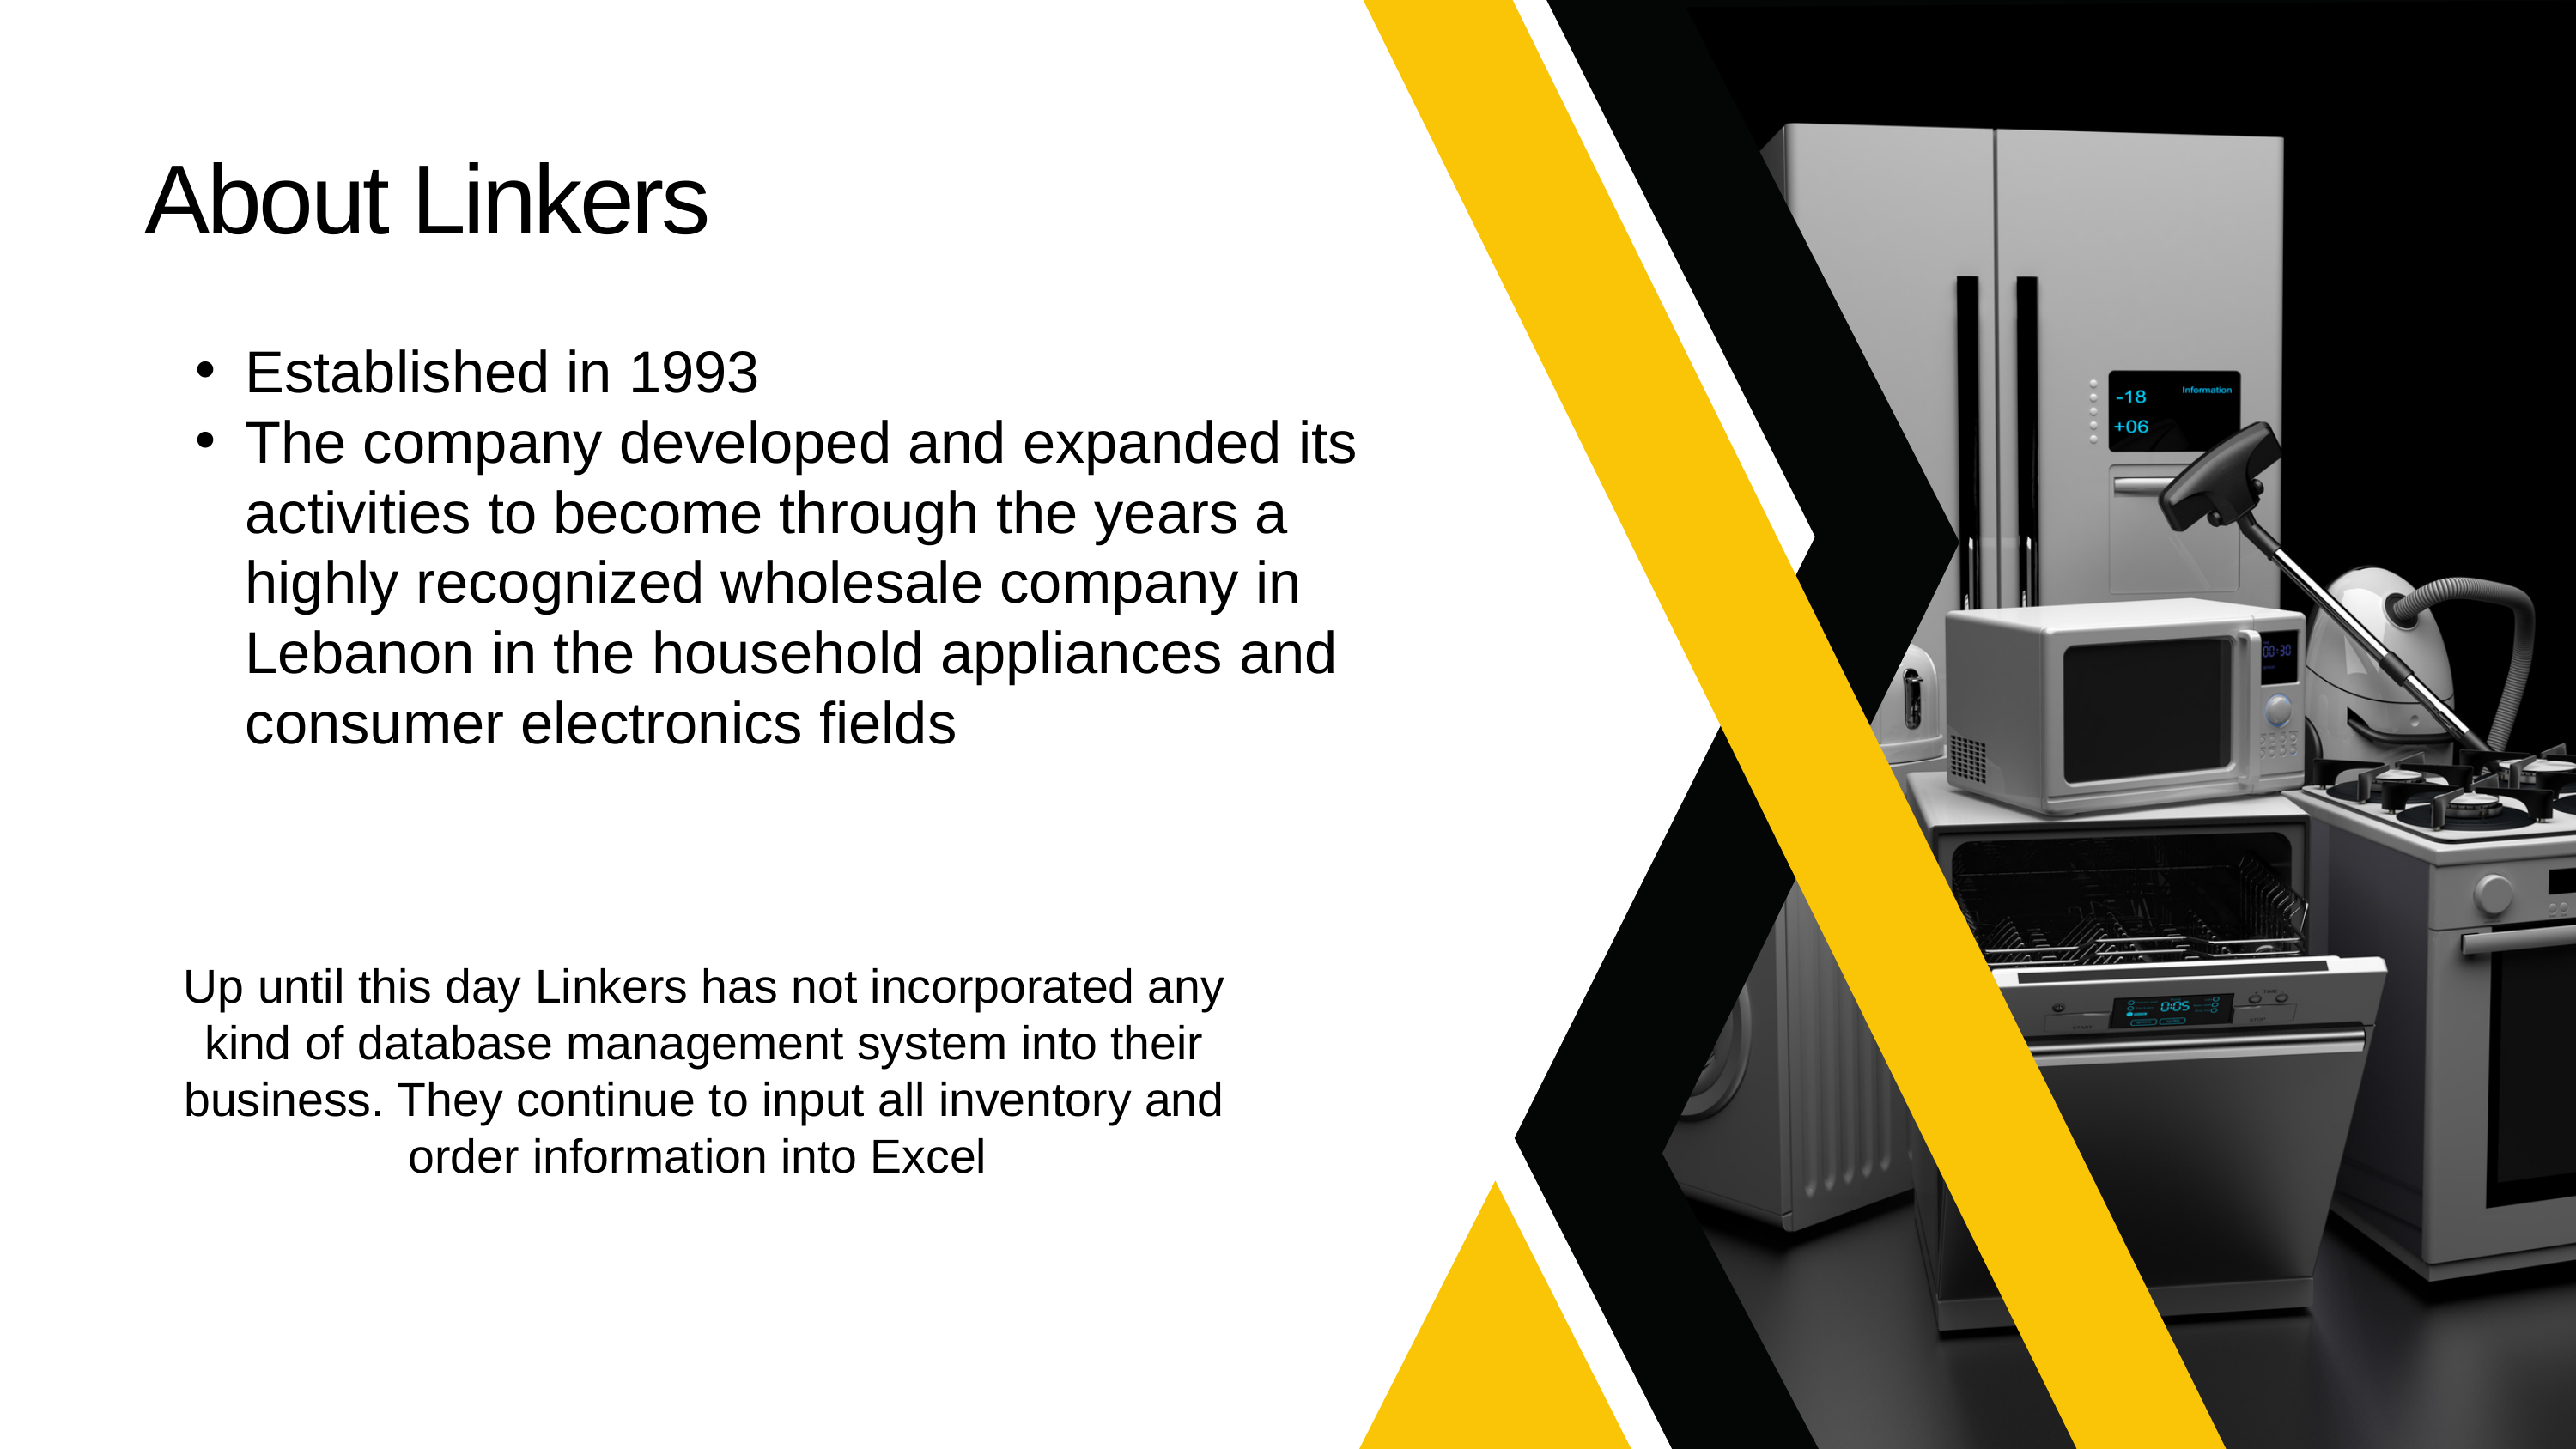

About Linkers
Established in 1993
The company developed and expanded its activities to become through the years a highly recognized wholesale company in Lebanon in the household appliances and consumer electronics fields
Up until this day Linkers has not incorporated any kind of database management system into their business. They continue to input all inventory and order information into Excel